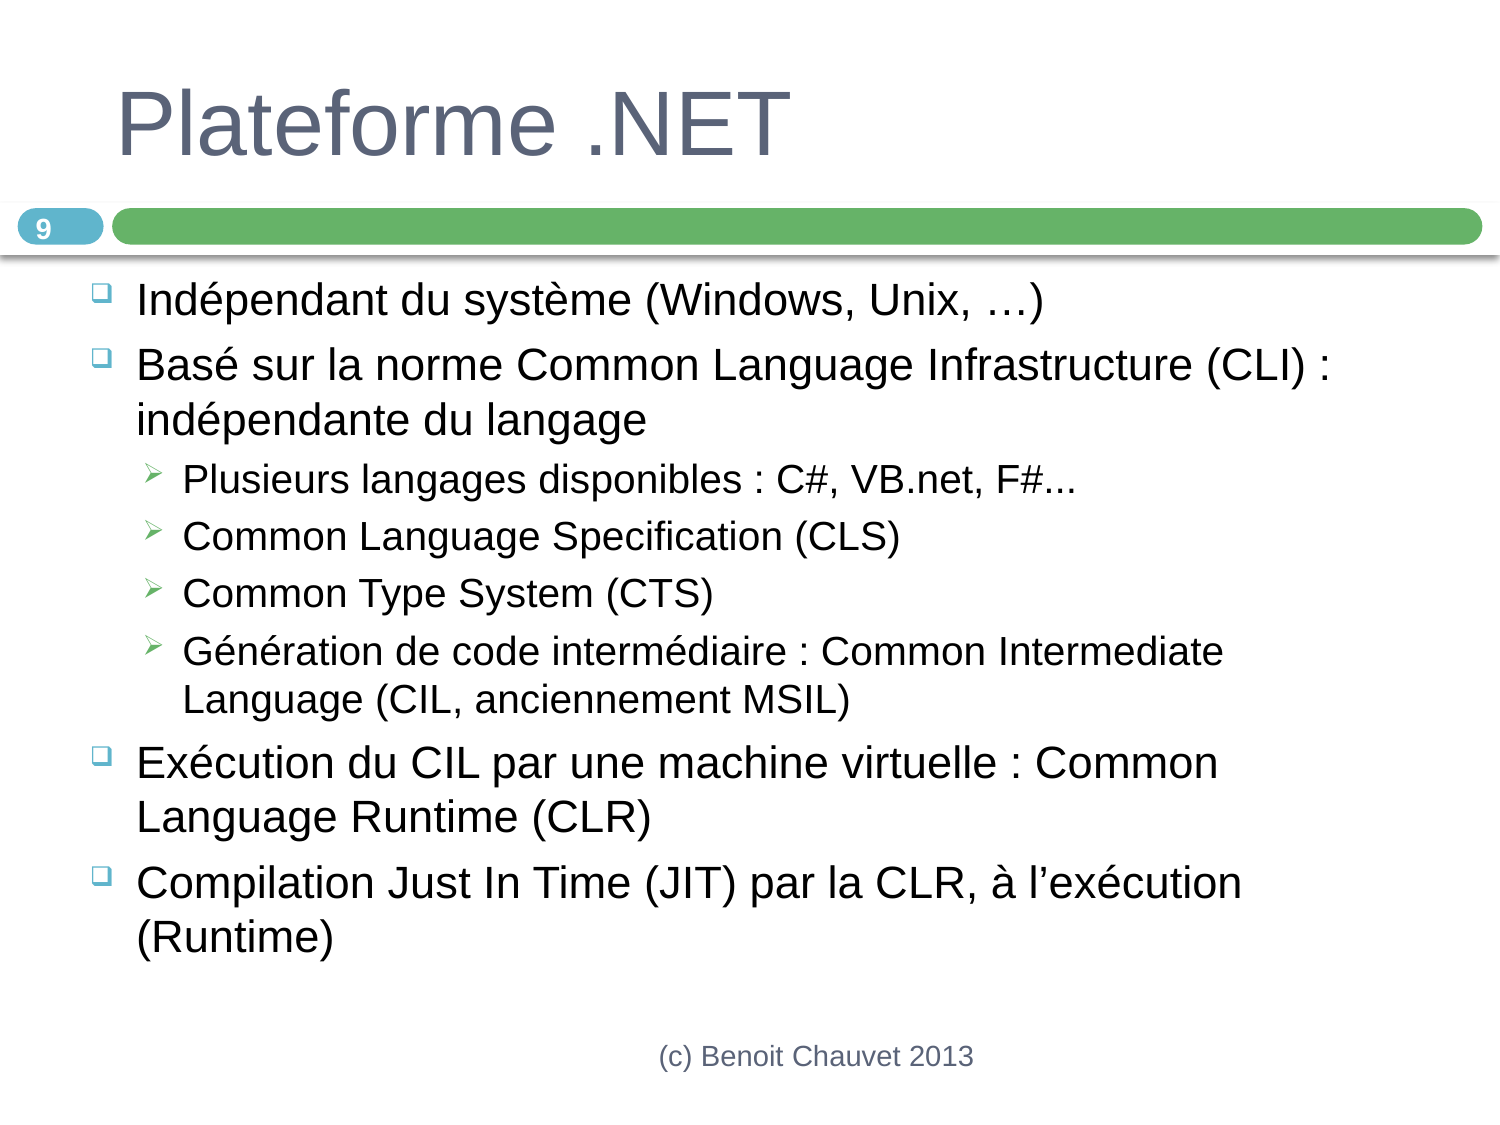

# Plateforme .NET
9
Indépendant du système (Windows, Unix, …)
Basé sur la norme Common Language Infrastructure (CLI) : indépendante du langage
Plusieurs langages disponibles : C#, VB.net, F#...
Common Language Specification (CLS)
Common Type System (CTS)
Génération de code intermédiaire : Common Intermediate Language (CIL, anciennement MSIL)
Exécution du CIL par une machine virtuelle : Common Language Runtime (CLR)
Compilation Just In Time (JIT) par la CLR, à l’exécution (Runtime)
(c) Benoit Chauvet 2013